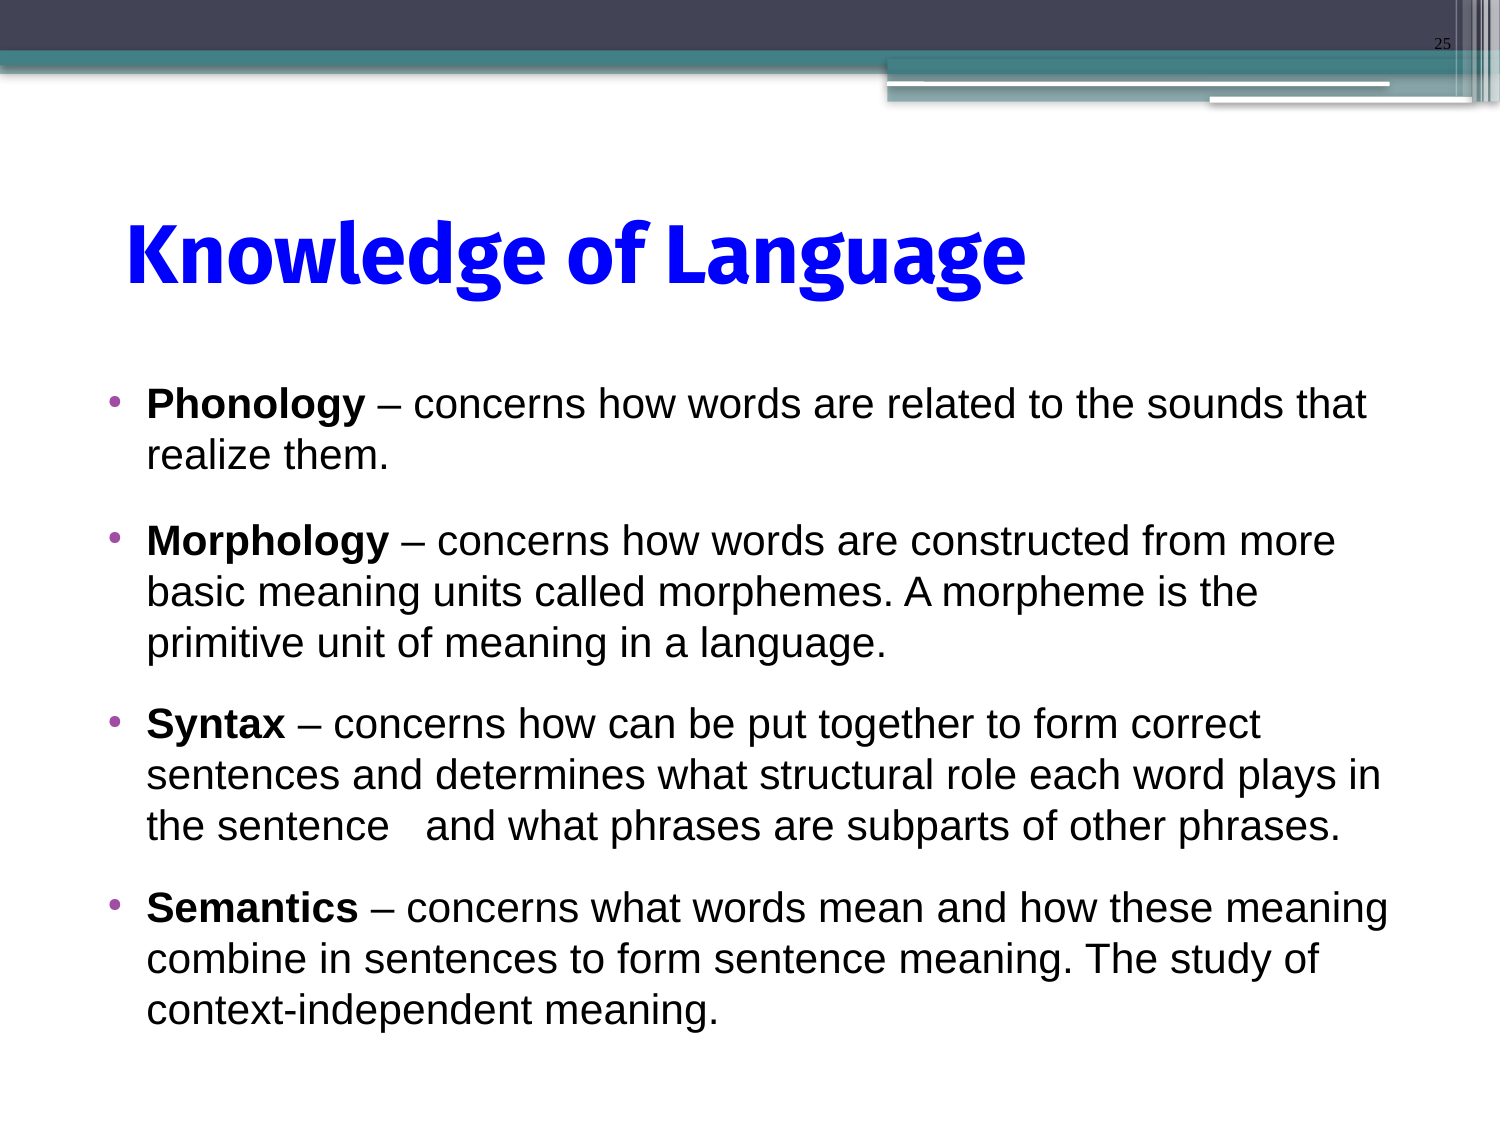

25
# Knowledge of Language
Phonology – concerns how words are related to the sounds that    realize them.

Morphology – concerns how words are constructed from more       basic meaning units called morphemes. A morpheme is the primitive unit of meaning in a language.

Syntax – concerns how can be put together to form correct sentences and determines what structural role each word plays in the sentence   and what phrases are subparts of other phrases.

Semantics – concerns what words mean and how these meaning combine in sentences to form sentence meaning. The study of        context-independent meaning.